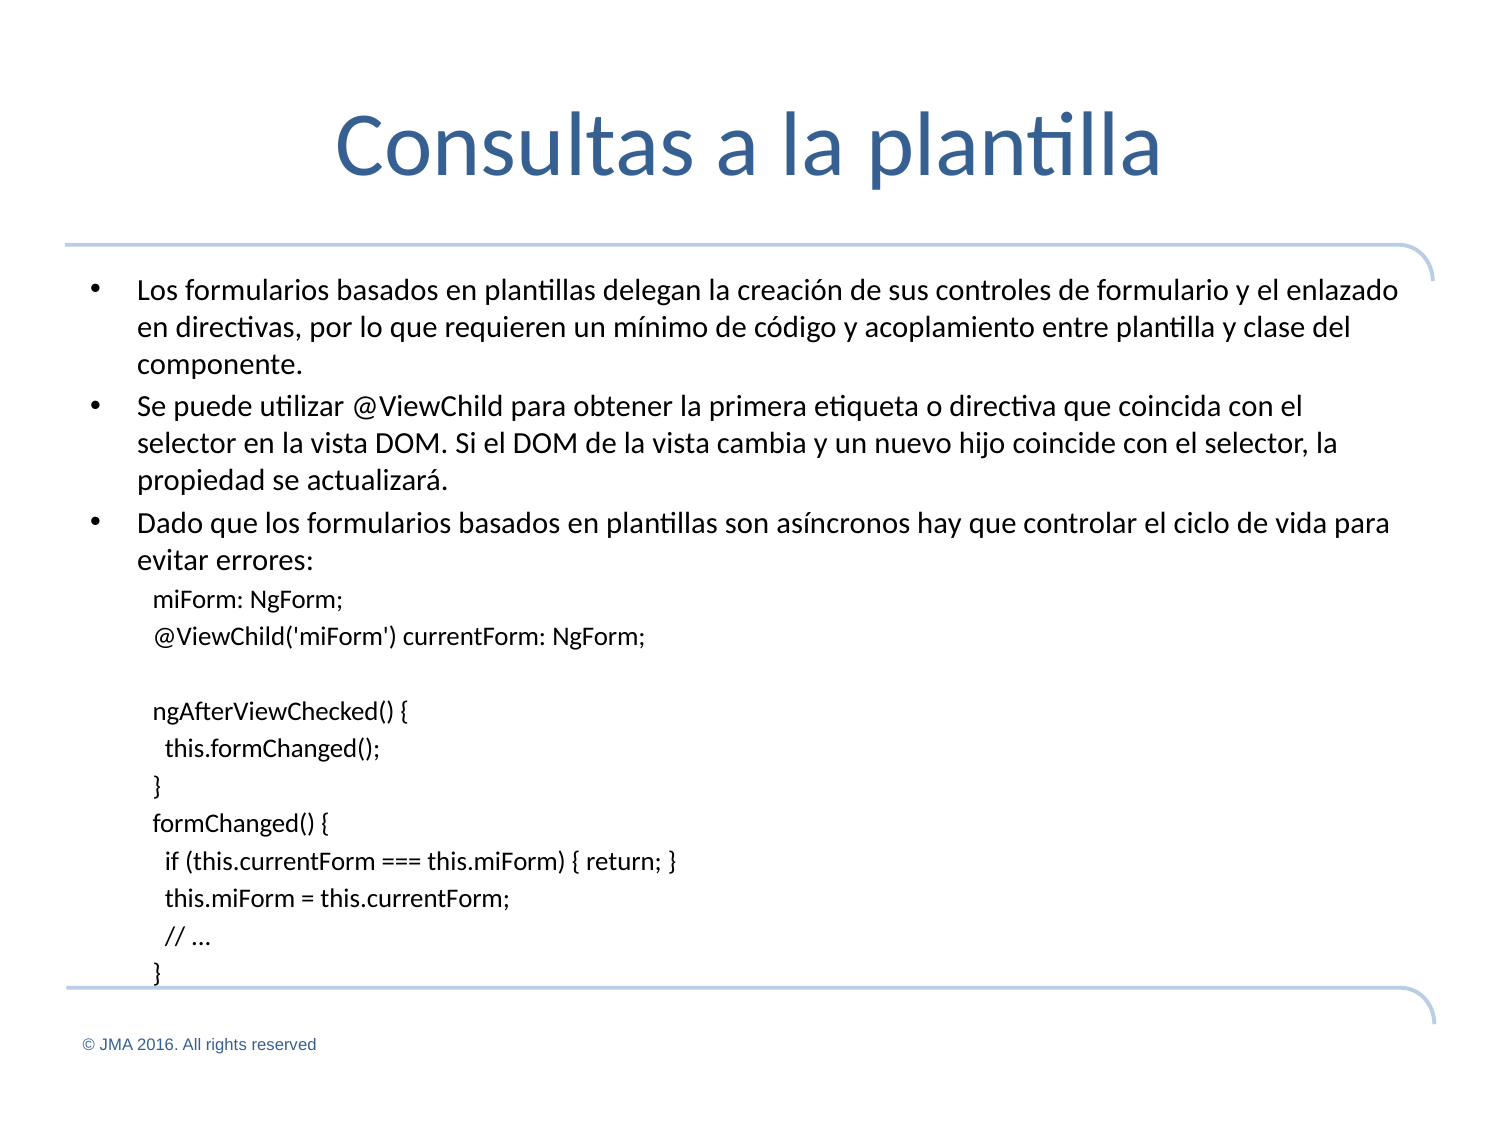

# Consultas a la plantilla
Los formularios basados ​​en plantillas delegan la creación de sus controles de formulario y el enlazado en directivas, por lo que requieren un mínimo de código y acoplamiento entre plantilla y clase del componente.
Se puede utilizar @ViewChild para obtener la primera etiqueta o directiva que coincida con el selector en la vista DOM. Si el DOM de la vista cambia y un nuevo hijo coincide con el selector, la propiedad se actualizará.
Dado que los formularios basados ​​en plantillas son asíncronos hay que controlar el ciclo de vida para evitar errores:
miForm: NgForm;
@ViewChild('miForm') currentForm: NgForm;

ngAfterViewChecked() {
  this.formChanged();
}
formChanged() {
  if (this.currentForm === this.miForm) { return; }
  this.miForm = this.currentForm;
  // ...
}